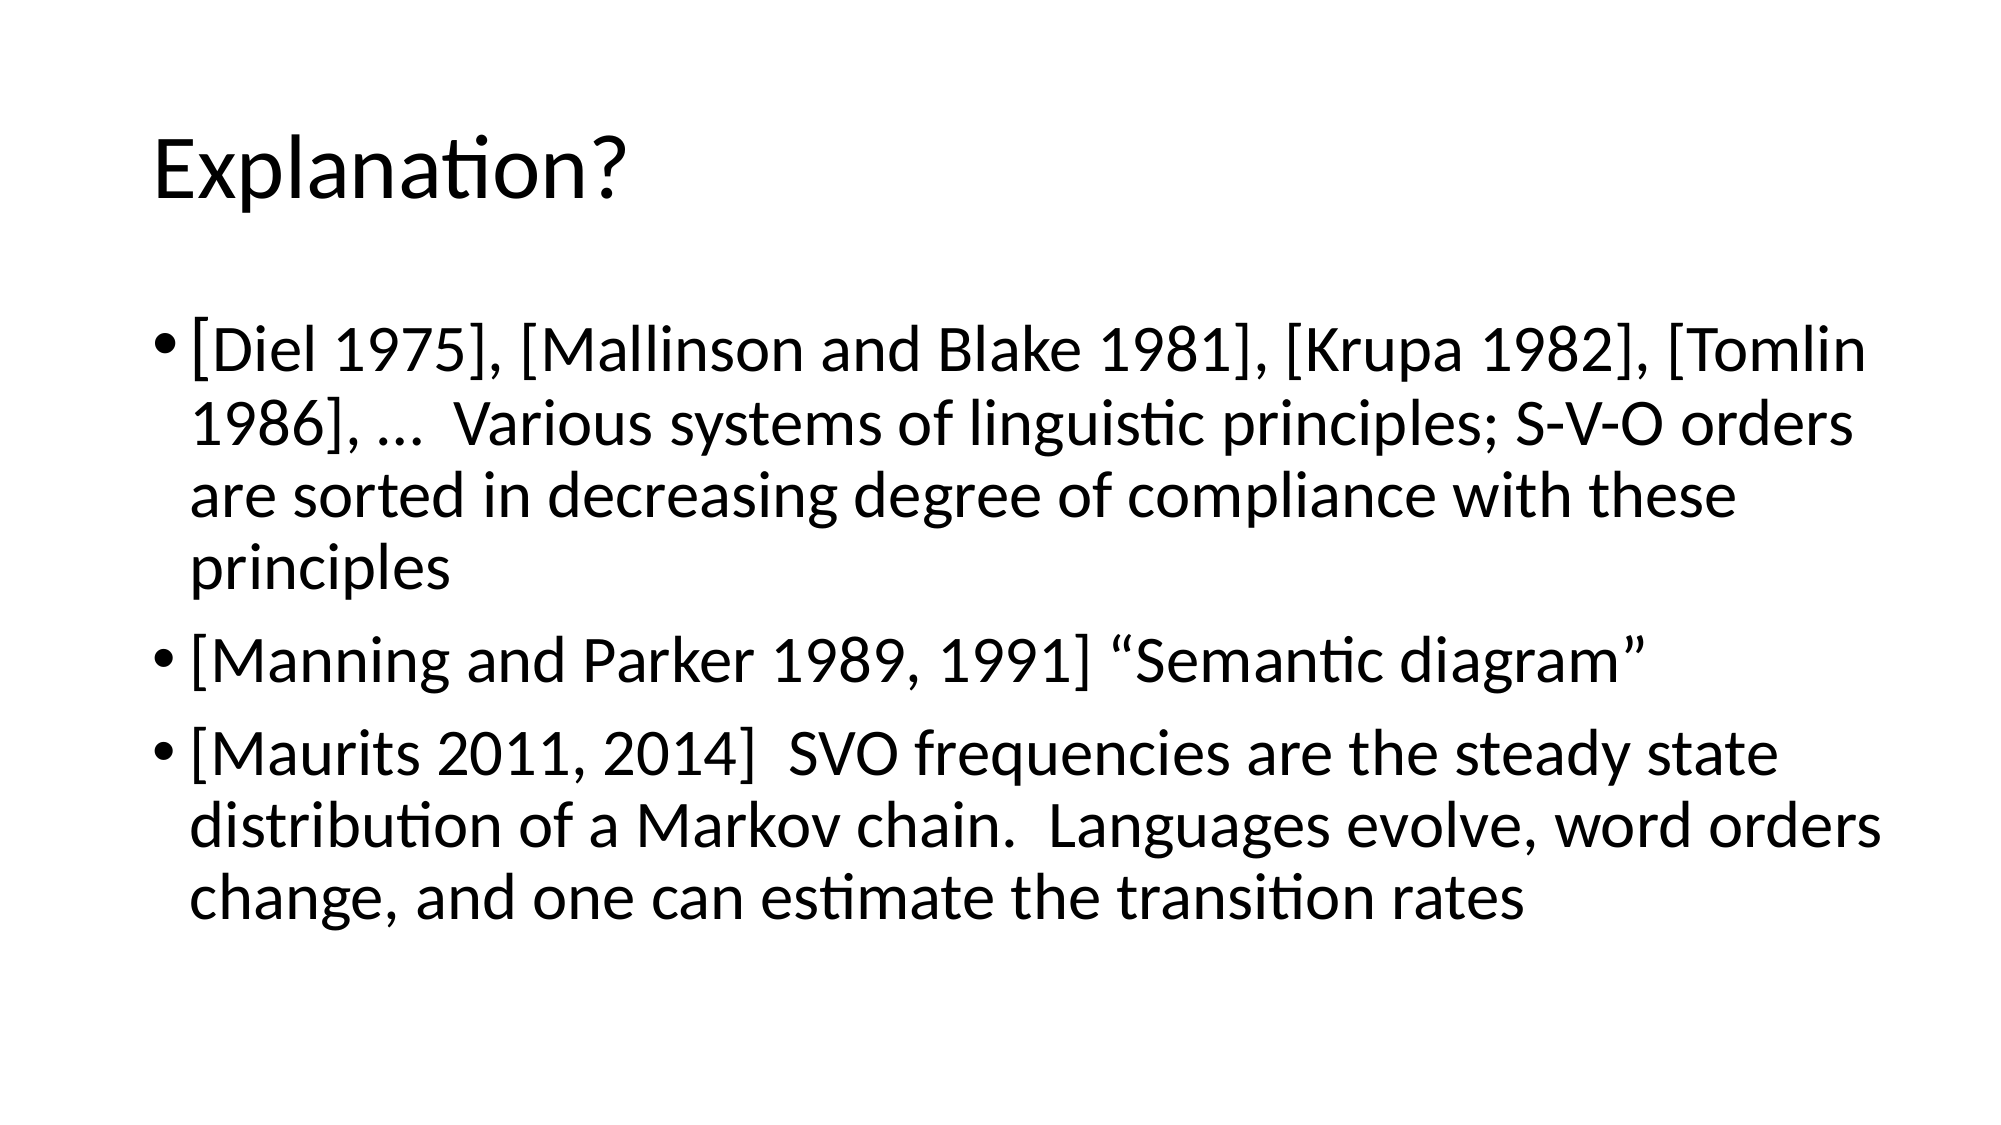

# Explanation?
[Diel 1975], [Mallinson and Blake 1981], [Krupa 1982], [Tomlin 1986], …  Various systems of linguistic principles; S-V-O orders are sorted in decreasing degree of compliance with these principles
[Manning and Parker 1989, 1991] “Semantic diagram”
[Maurits 2011, 2014]  SVO frequencies are the steady state distribution of a Markov chain.  Languages evolve, word orders change, and one can estimate the transition rates